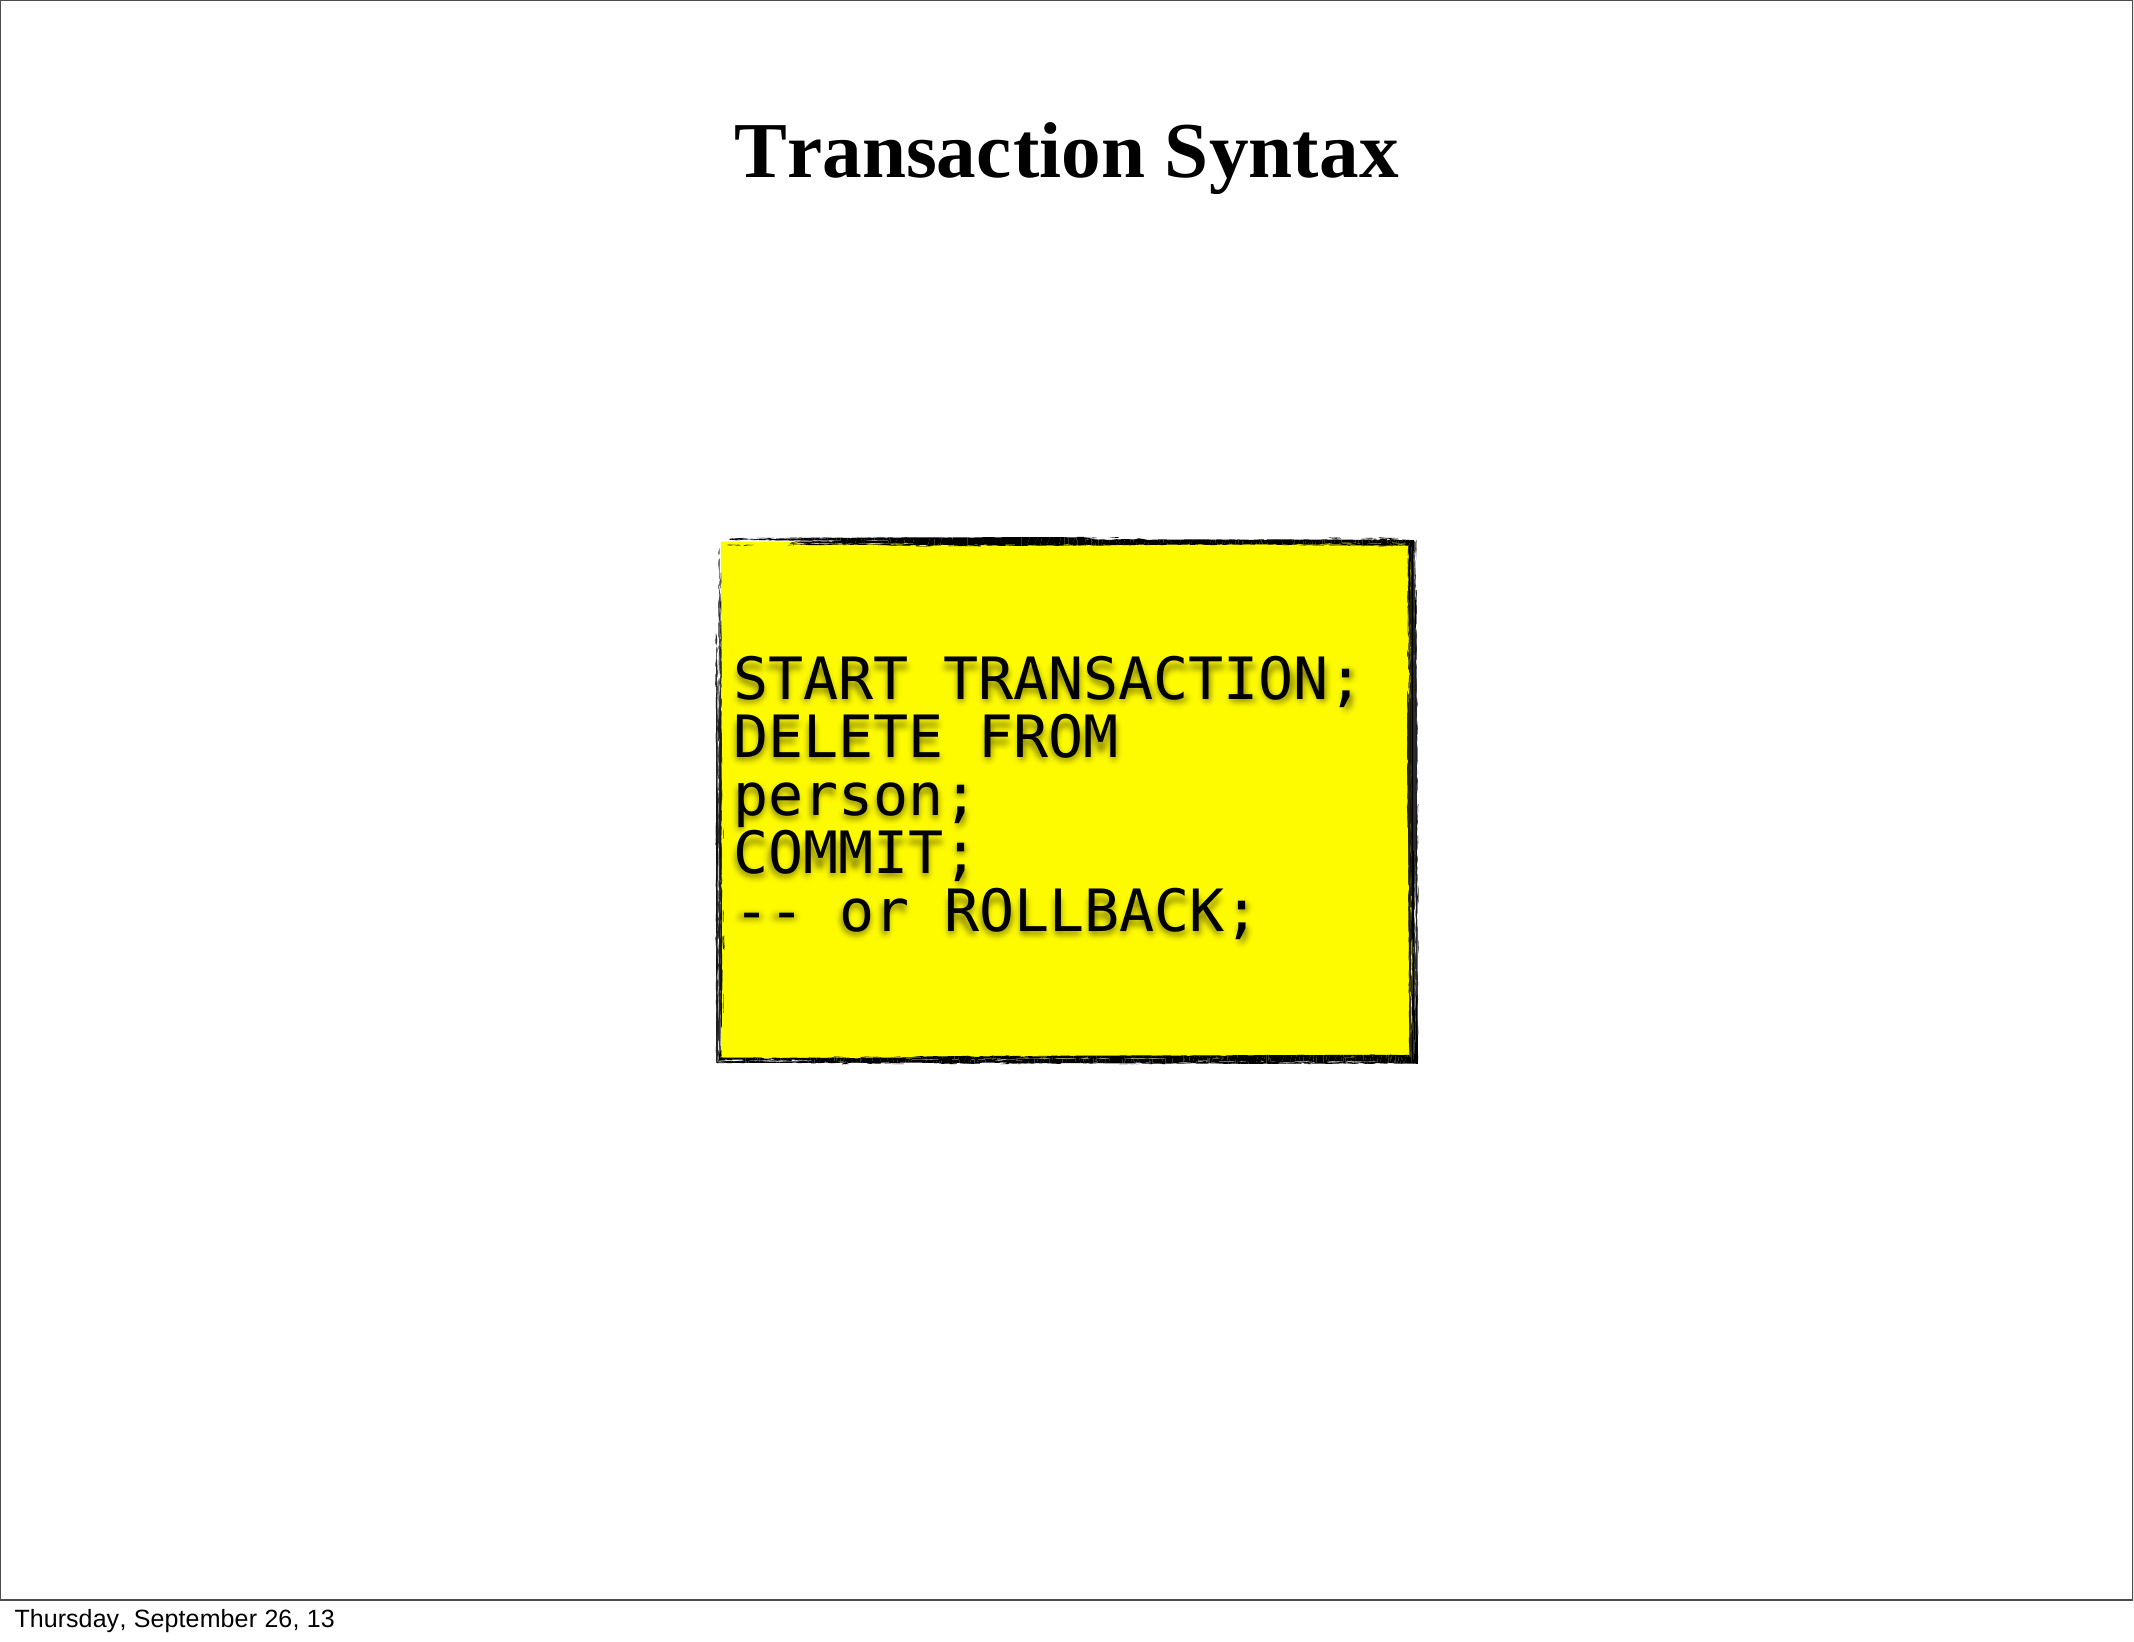

Transaction Syntax
START TRANSACTION; DELETE FROM
person; COMMIT;
-- or ROLLBACK;

Thursday, September 26, 13